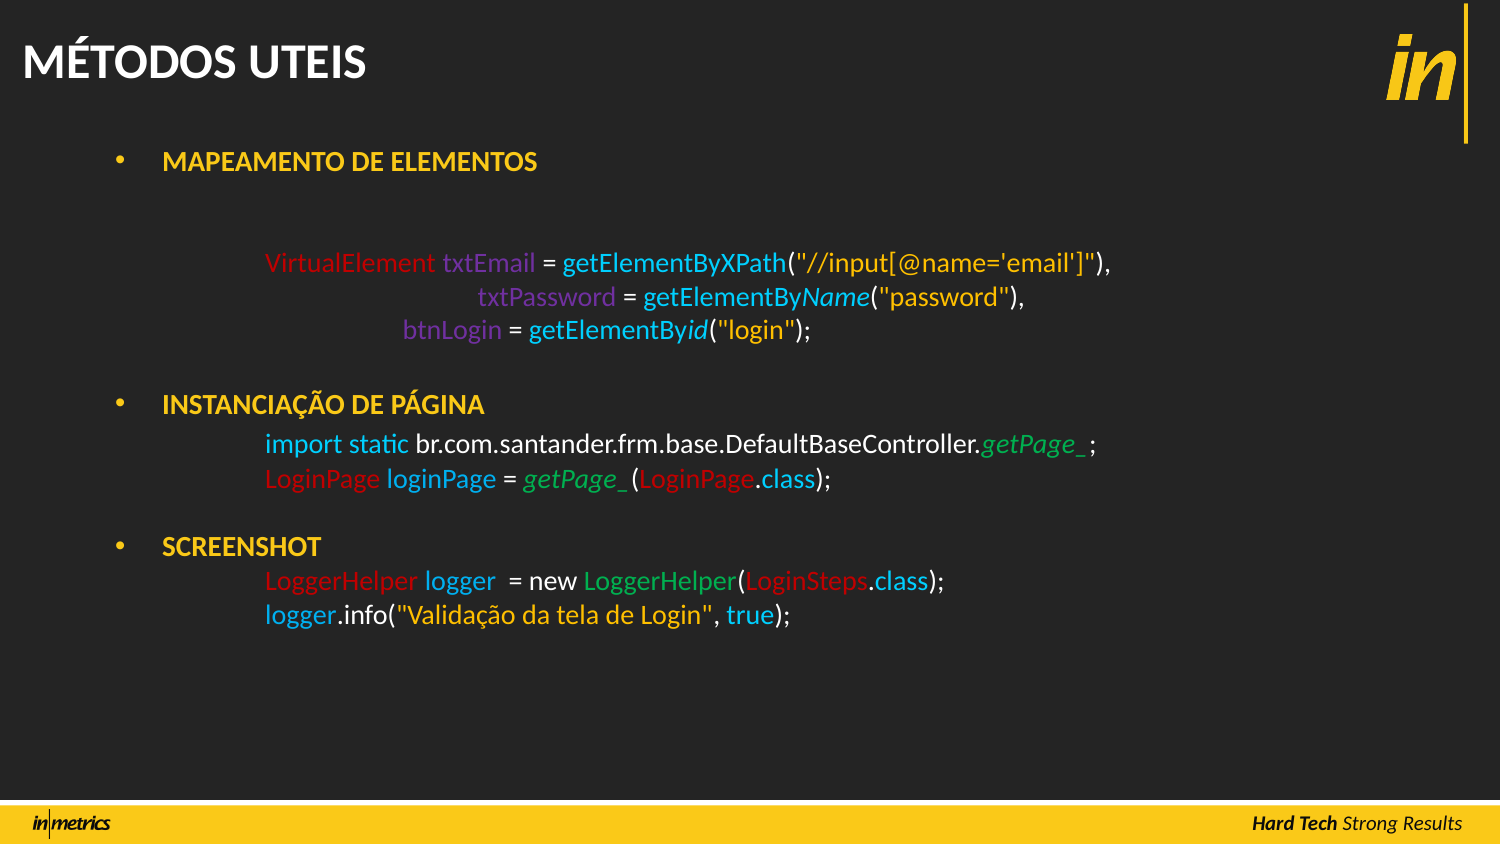

# MÉTODOS UTEIS

MAPEAMENTO DE ELEMENTOS

	VirtualElement txtEmail = getElementByXPath("//input[@name='email']"),
		          txtPassword = getElementByName("password"),
                                              btnLogin = getElementByid("login");

INSTANCIAÇÃO DE PÁGINA
	import static br.com.santander.frm.base.DefaultBaseController.getPage_;
	LoginPage loginPage = getPage_(LoginPage.class);

SCREENSHOT
	LoggerHelper logger  = new LoggerHelper(LoginSteps.class);
	logger.info("Validação da tela de Login", true);